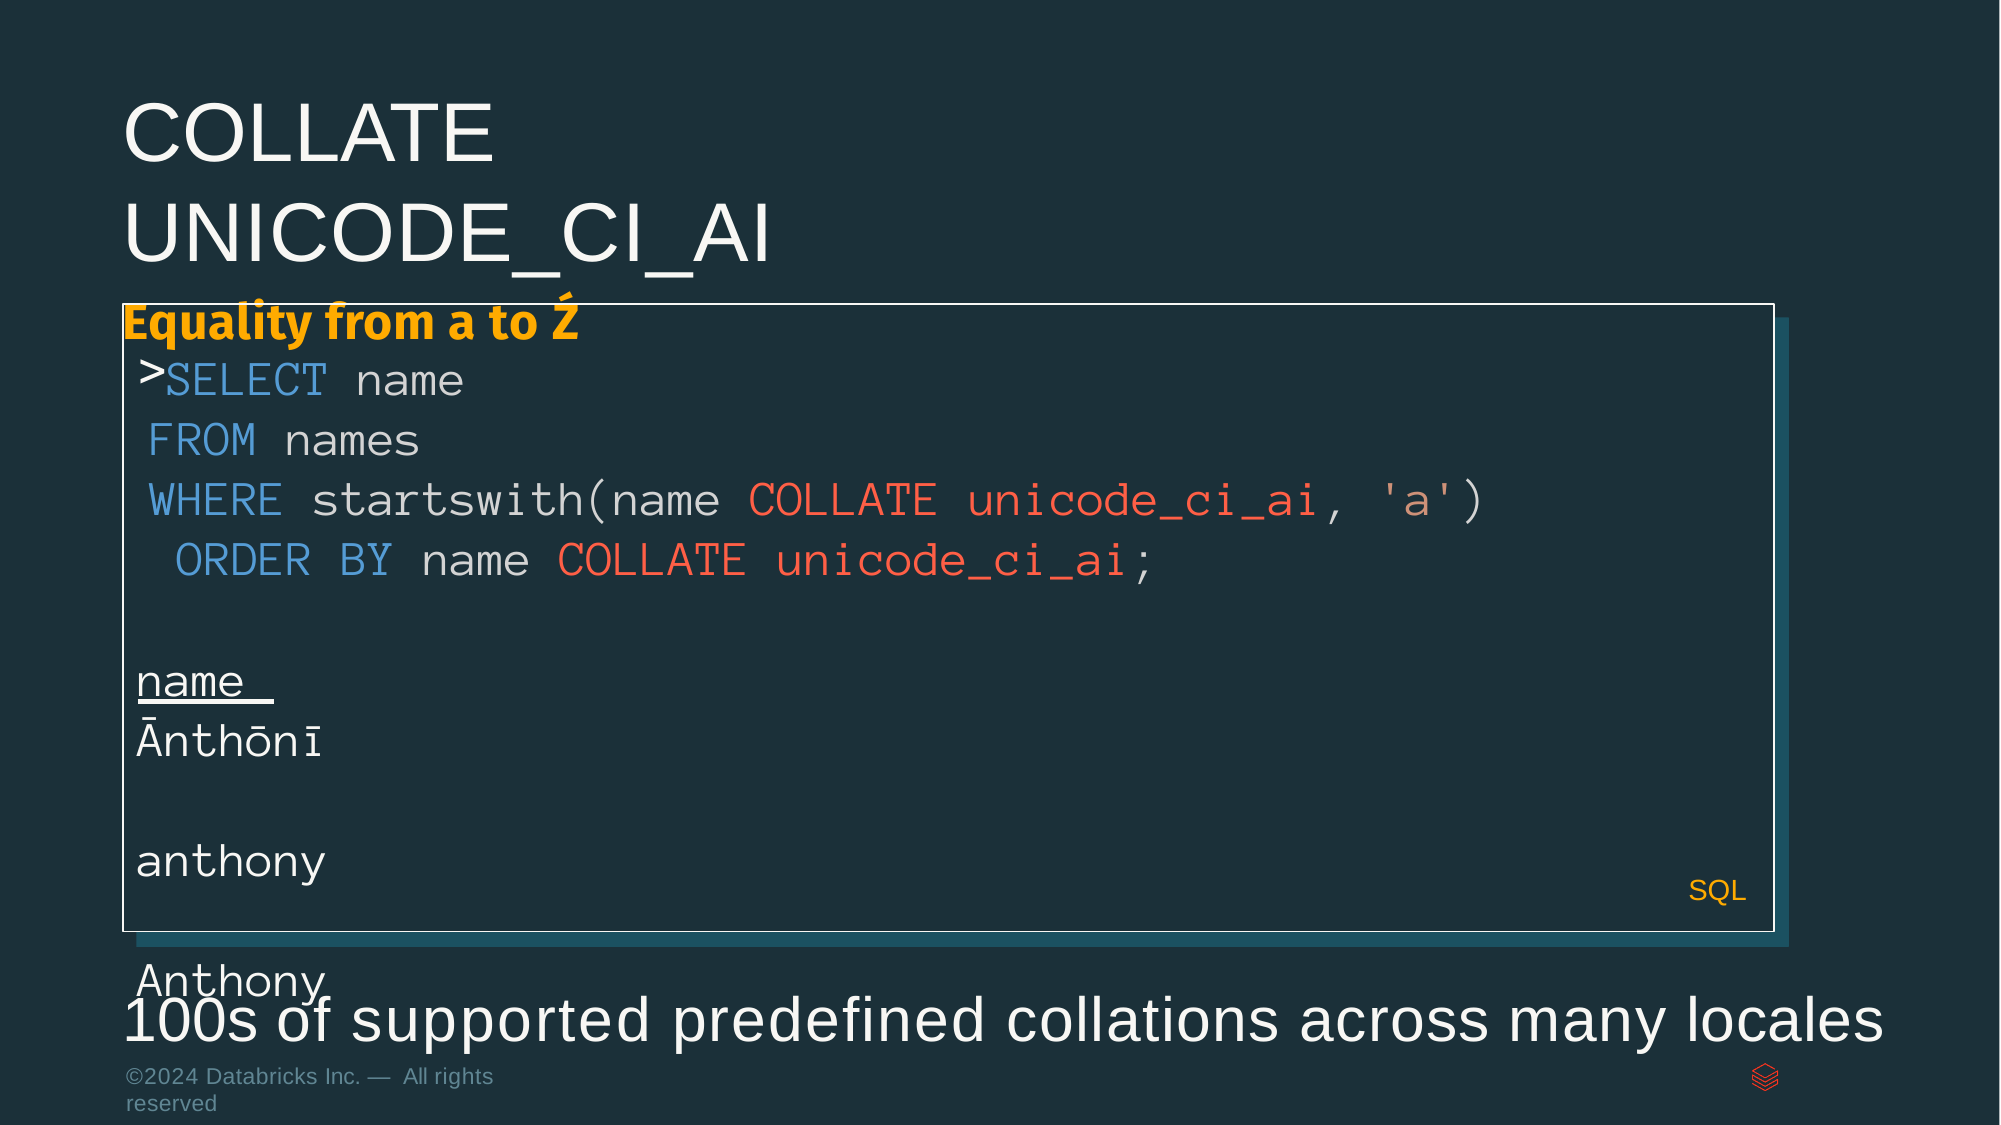

# COLLATE UNICODE_CI_AI
Equality from a to Ź

SELECT name  FROM names
WHERE startswith(name COLLATE unicode_ci_ai, 'a')  ORDER BY name COLLATE unicode_ci_ai;

name  Ānthōnī  anthony  Anthony
SQL
100s of supported predefined collations across many locales
©2024 Databricks Inc. — All rights reserved